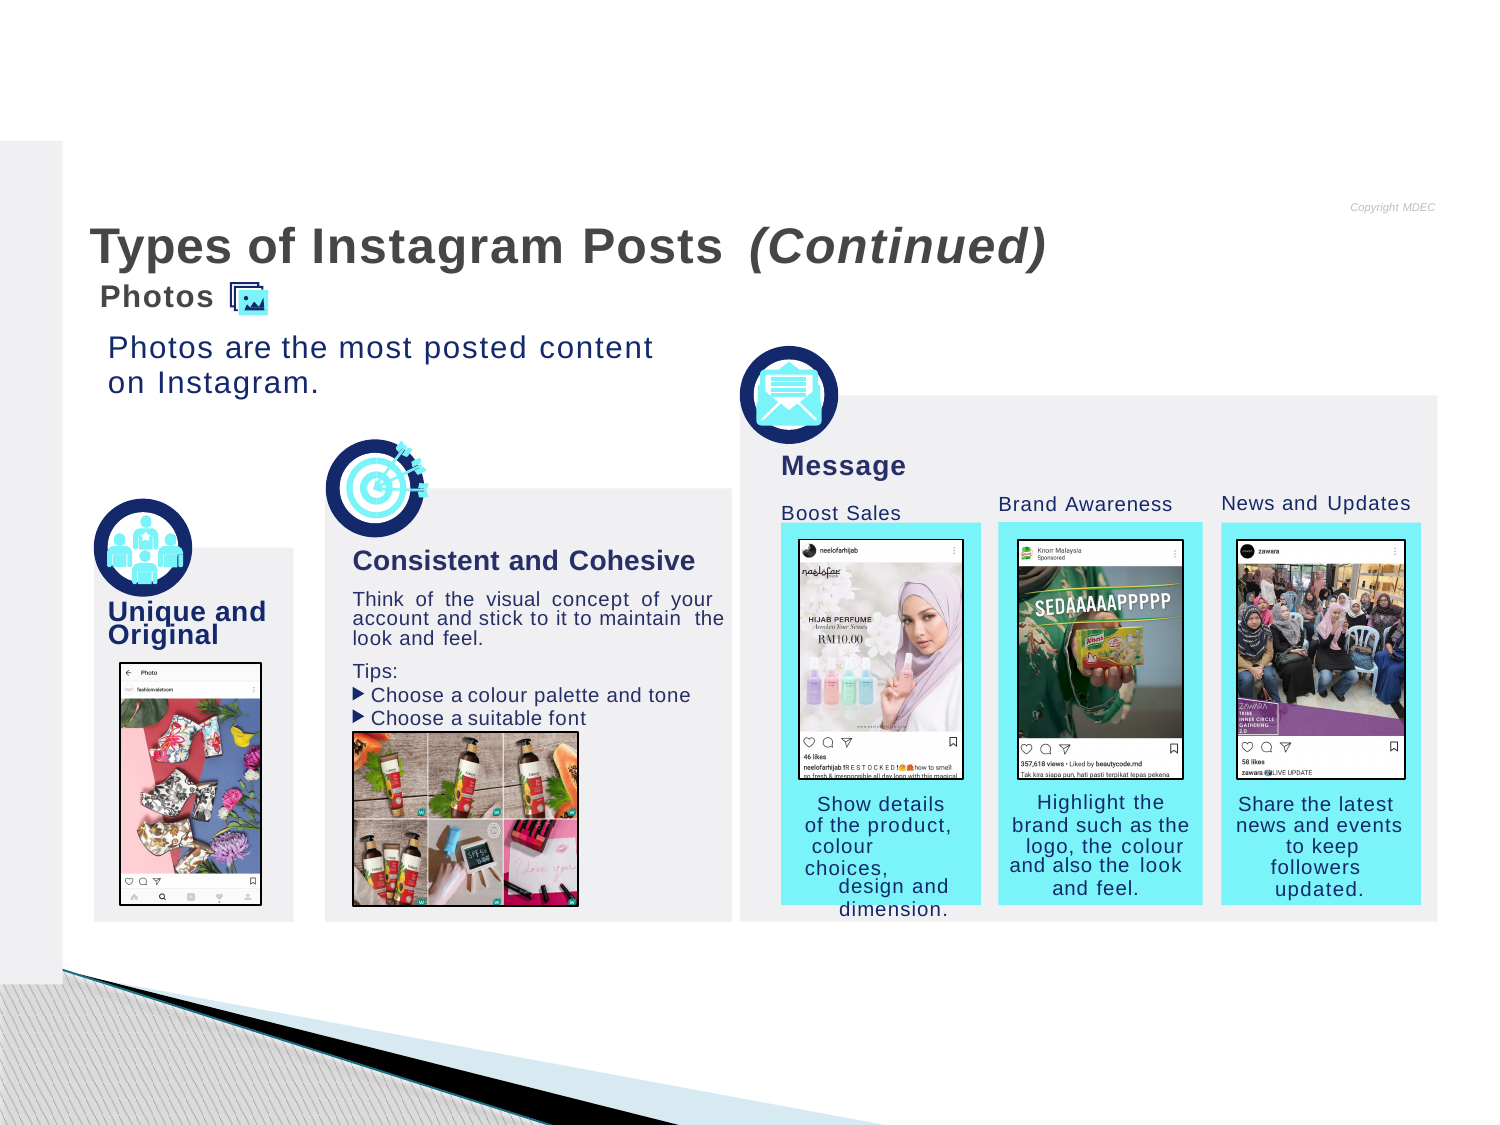

Copyright MDEC
# Types of Instagram Posts (Continued)
 Photos

Photos are the most posted content
on Instagram.

Message
Boost Sales

News and Updates

Brand Awareness

Consistent and Cohesive
Think of the visual concept of your  account and stick to it to maintain  the look and feel.
Tips:
Choose a colour palette and tone  Choose a suitable font

Unique and  Original

Highlight the
brand such as the  logo, the colour
and also the look
and feel.
Share the latest  news and events  to keep followers  updated.
Show details  of the product,  colour choices,
design and
dimension.